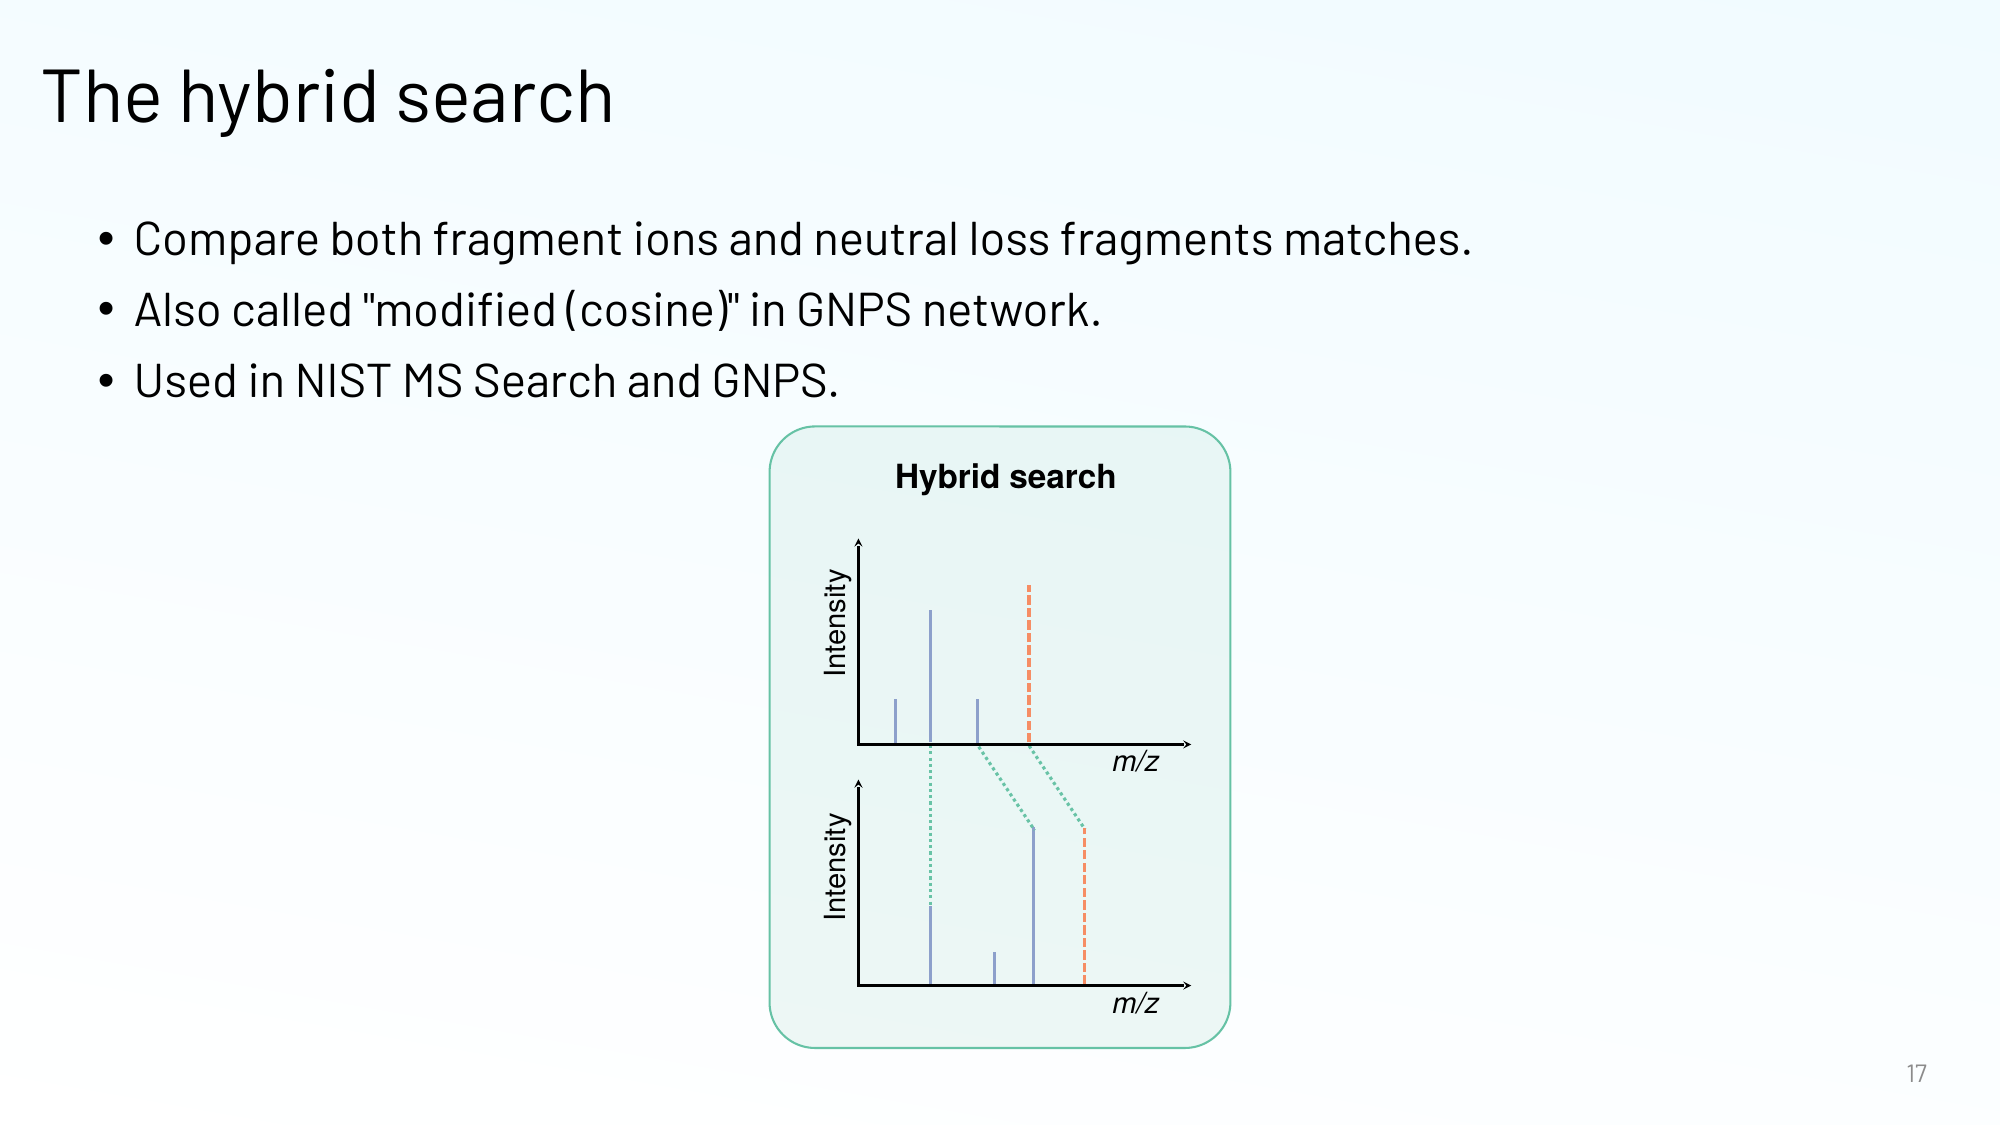

# The hybrid search
Compare both fragment ions and neutral loss fragments matches.
Also called "modified (cosine)" in GNPS network.
Used in NIST MS Search and GNPS.

Hybrid search
Intensity
m/z
Intensity
m/z
17